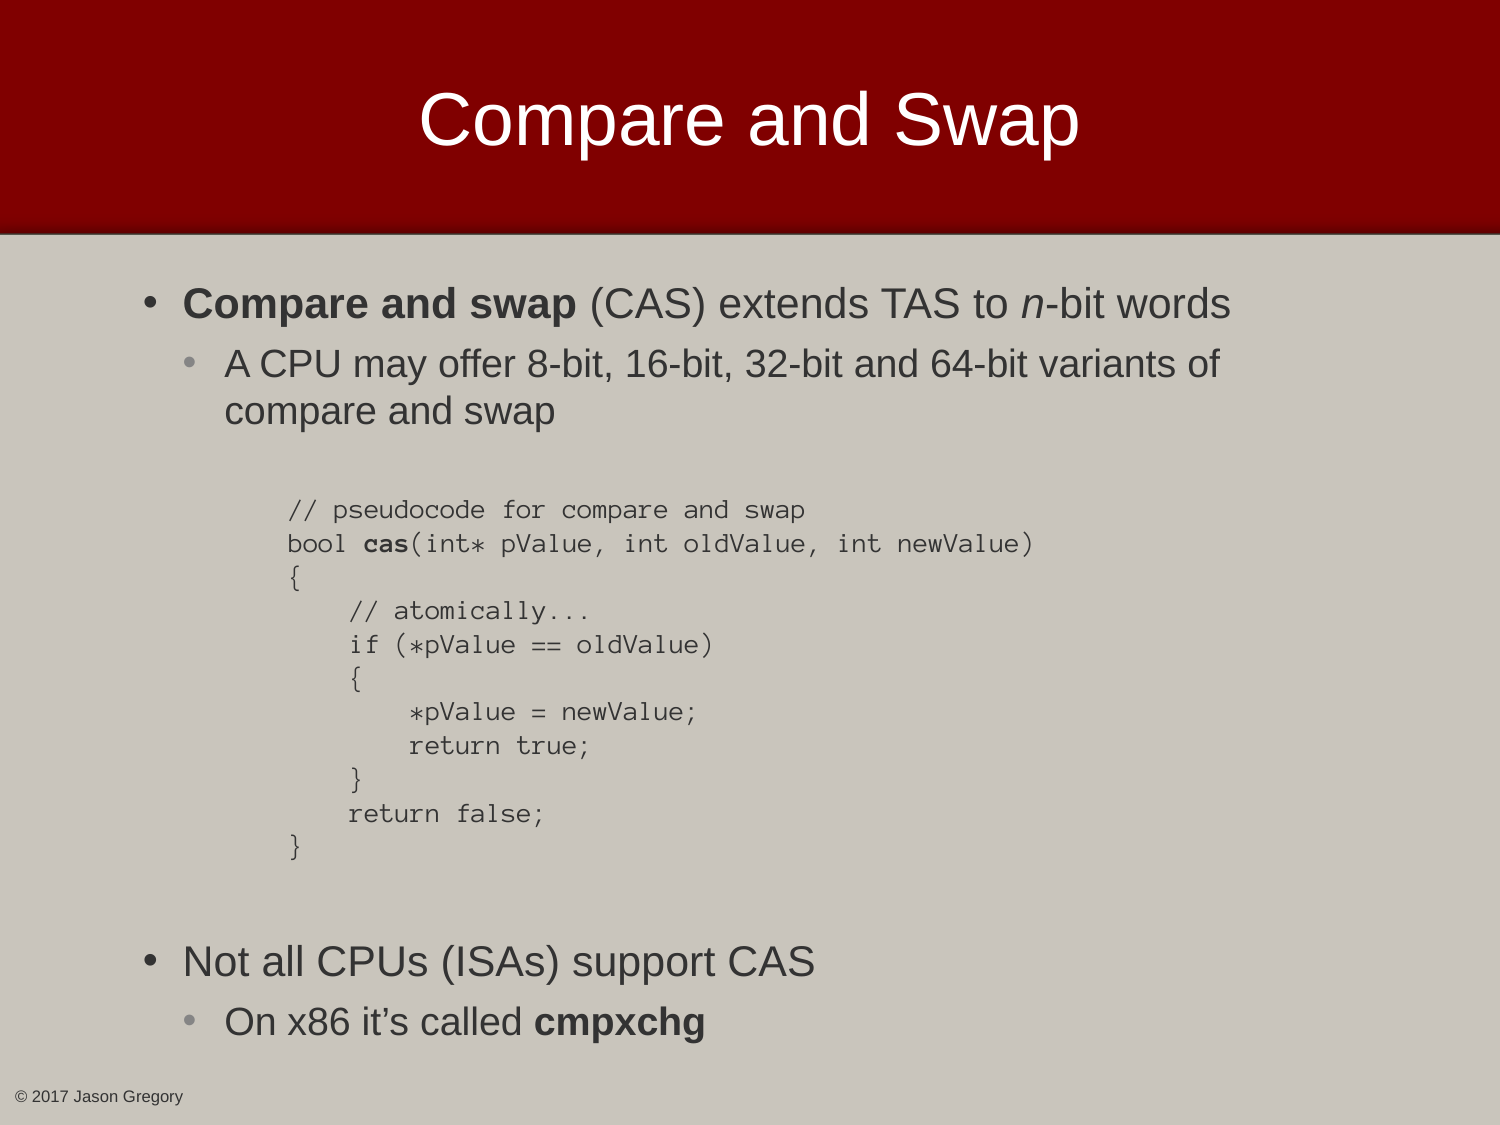

# Compare and Swap
Compare and swap (CAS) extends TAS to n-bit words
A CPU may offer 8-bit, 16-bit, 32-bit and 64-bit variants of compare and swap

Not all CPUs (ISAs) support CAS
On x86 it’s called cmpxchg
// pseudocode for compare and swap
bool cas(int* pValue, int oldValue, int newValue)
{
    // atomically...
    if (*pValue == oldValue)
    {
        *pValue = newValue;
        return true;
    }
    return false;
}
© 2017 Jason Gregory